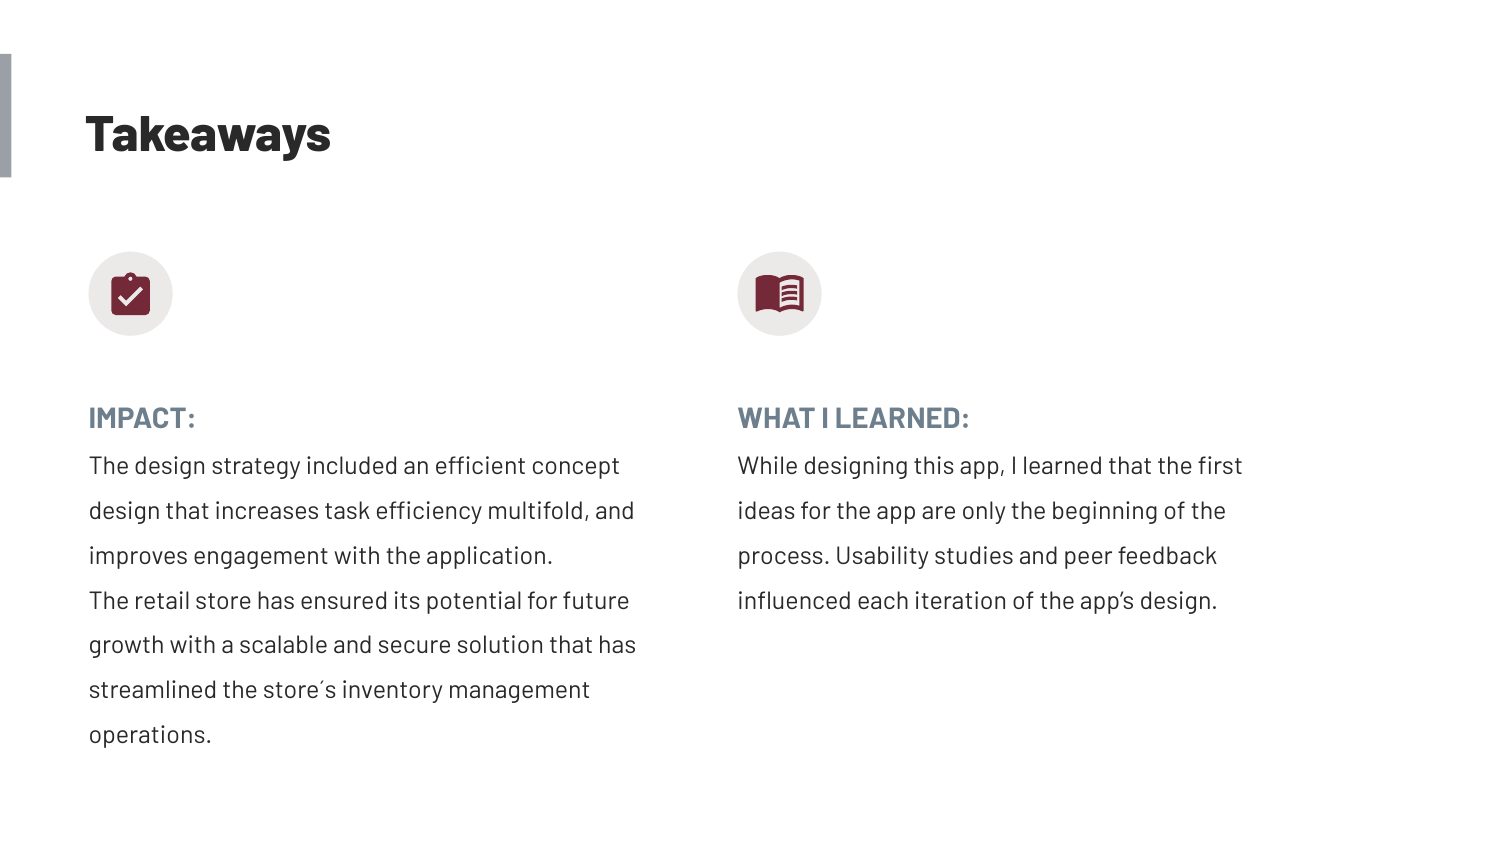

Takeaways

IMPACT:
The design strategy included an efficient concept design that increases task efficiency multifold, and improves engagement with the application.
The retail store has ensured its potential for future growth with a scalable and secure solution that has streamlined the store´s inventory management operations.
WHAT I LEARNED:
While designing this app, I learned that the first ideas for the app are only the beginning of the process. Usability studies and peer feedback influenced each iteration of the app’s design.